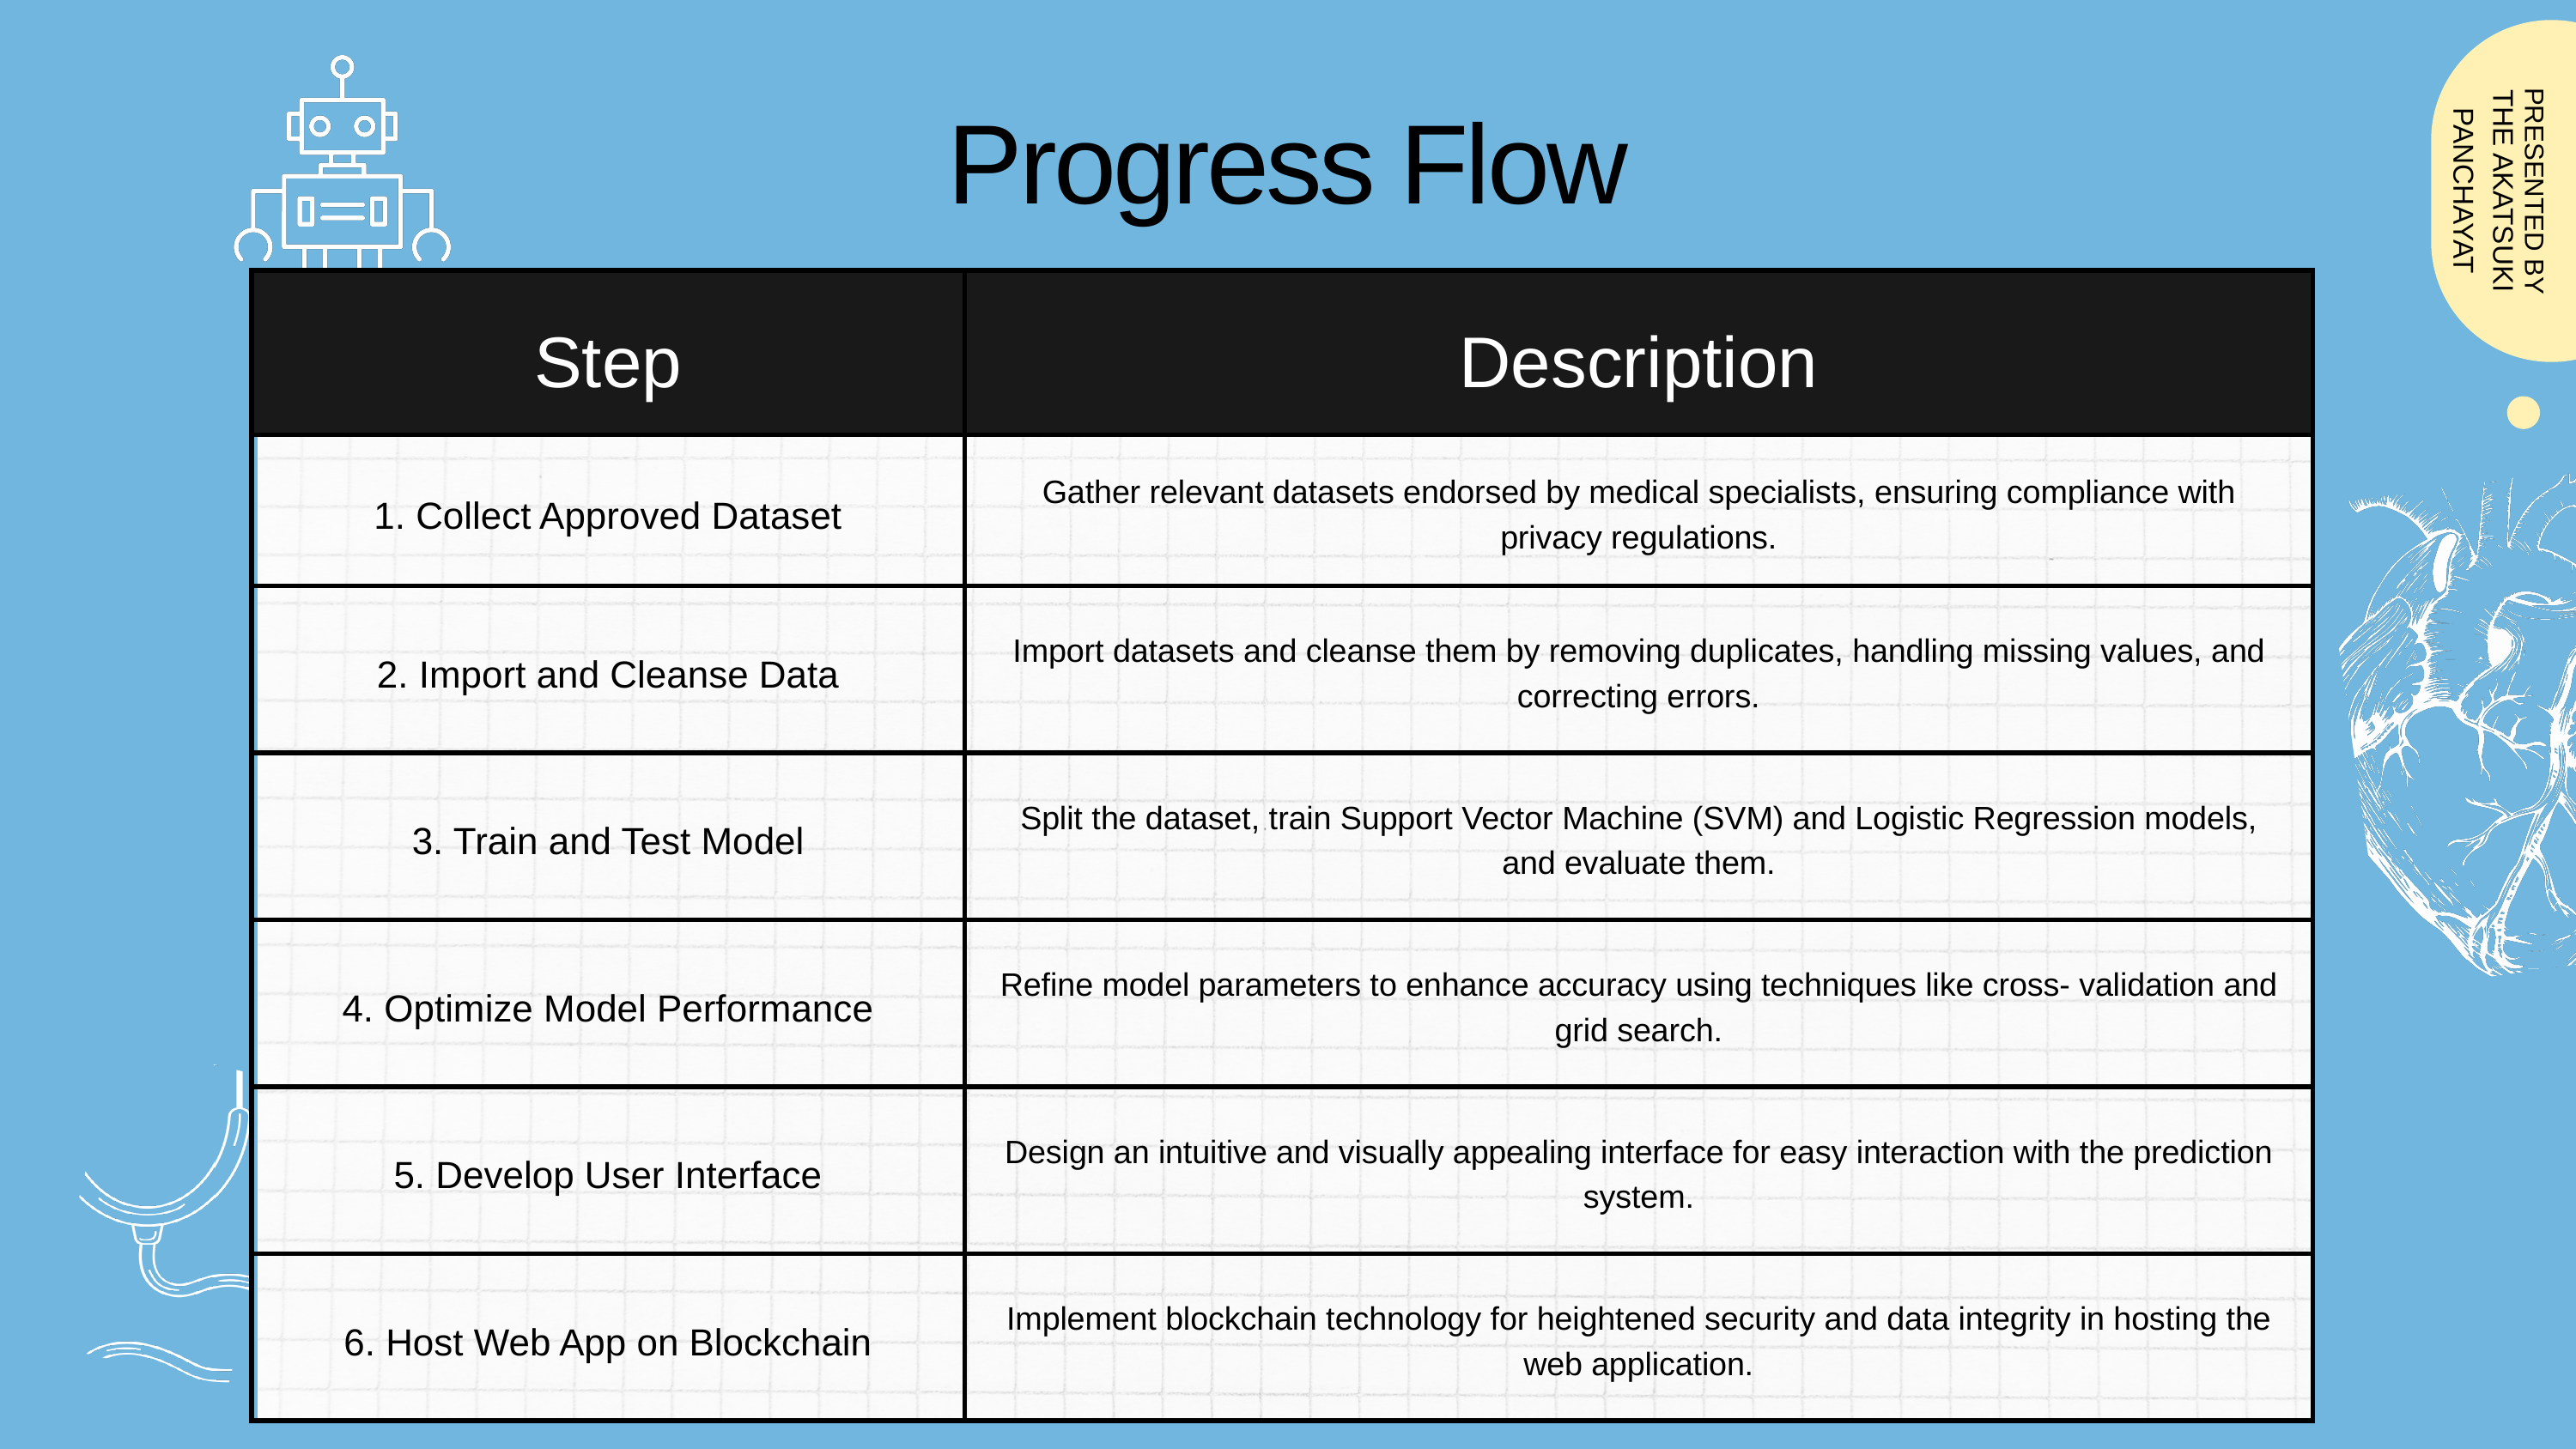

Progress Flow

THE AKATSUKI
PANCHAYAT
PRESENTED BY
| Step | Description |
| --- | --- |
| 1. Collect Approved Dataset | Gather relevant datasets endorsed by medical specialists, ensuring compliance with privacy regulations. |
| 2. Import and Cleanse Data | Import datasets and cleanse them by removing duplicates, handling missing values, and correcting errors. |
| 3. Train and Test Model | Split the dataset, train Support Vector Machine (SVM) and Logistic Regression models, and evaluate them. |
| 4. Optimize Model Performance | Refine model parameters to enhance accuracy using techniques like cross- validation and grid search. |
| 5. Develop User Interface | Design an intuitive and visually appealing interface for easy interaction with the prediction system. |
| 6. Host Web App on Blockchain | Implement blockchain technology for heightened security and data integrity in hosting the web application. |